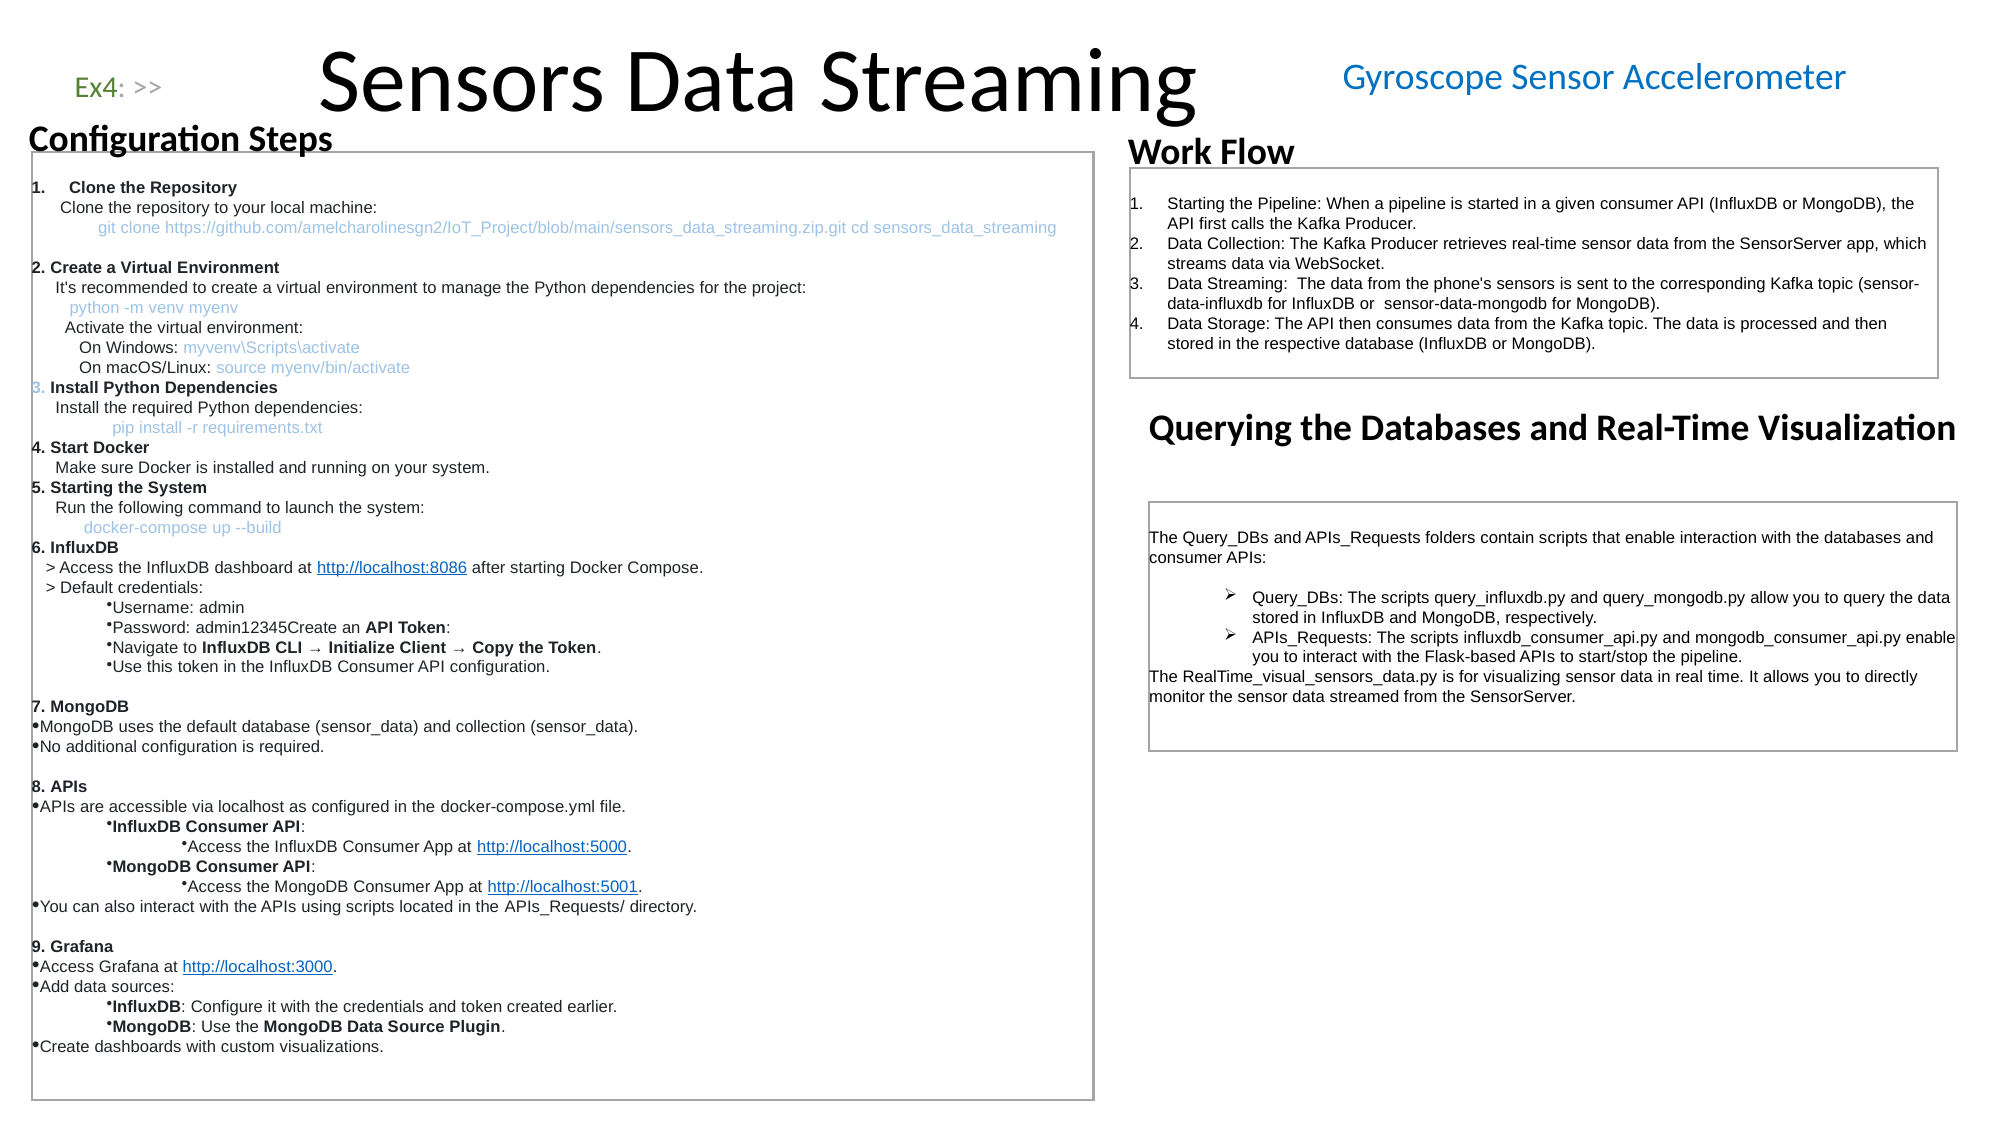

Sensors Data Streaming
Gyroscope Sensor Accelerometer
# Ex4: >>
Configuration Steps
Work Flow
Clone the Repository
      Clone the repository to your local machine:
              git clone https://github.com/amelcharolinesgn2/IoT_Project/blob/main/sensors_data_streaming.zip.git cd sensors_data_streaming

2. Create a Virtual Environment
     It's recommended to create a virtual environment to manage the Python dependencies for the project:
        python -m venv myenv
       Activate the virtual environment:
          On Windows: myvenv\Scripts\activate
          On macOS/Linux: source myenv/bin/activate
3. Install Python Dependencies
     Install the required Python dependencies:
                 pip install -r requirements.txt
4. Start Docker
     Make sure Docker is installed and running on your system.
5. Starting the System
     Run the following command to launch the system:
           docker-compose up --build
6. InfluxDB
   > Access the InfluxDB dashboard at http://localhost:8086 after starting Docker Compose.
   > Default credentials:
Username: admin
Password: admin12345Create an API Token:
Navigate to InfluxDB CLI → Initialize Client → Copy the Token.
Use this token in the InfluxDB Consumer API configuration.

7. MongoDB
MongoDB uses the default database (sensor_data) and collection (sensor_data).
No additional configuration is required.

8. APIs
APIs are accessible via localhost as configured in the docker-compose.yml file.
InfluxDB Consumer API:
Access the InfluxDB Consumer App at http://localhost:5000.
MongoDB Consumer API:
Access the MongoDB Consumer App at http://localhost:5001.
You can also interact with the APIs using scripts located in the APIs_Requests/ directory.

9. Grafana
Access Grafana at http://localhost:3000.
Add data sources:
InfluxDB: Configure it with the credentials and token created earlier.
MongoDB: Use the MongoDB Data Source Plugin.
Create dashboards with custom visualizations.

Starting the Pipeline: When a pipeline is started in a given consumer API (InfluxDB or MongoDB), the API first calls the Kafka Producer.
Data Collection: The Kafka Producer retrieves real-time sensor data from the SensorServer app, which streams data via WebSocket.
Data Streaming:  The data from the phone's sensors is sent to the corresponding Kafka topic (sensor-data-influxdb for InfluxDB or  sensor-data-mongodb for MongoDB).
Data Storage: The API then consumes data from the Kafka topic. The data is processed and then stored in the respective database (InfluxDB or MongoDB).
Querying the Databases and Real-Time Visualization
The Query_DBs and APIs_Requests folders contain scripts that enable interaction with the databases and consumer APIs:

Query_DBs: The scripts query_influxdb.py and query_mongodb.py allow you to query the data stored in InfluxDB and MongoDB, respectively.
APIs_Requests: The scripts influxdb_consumer_api.py and mongodb_consumer_api.py enable you to interact with the Flask-based APIs to start/stop the pipeline.
The RealTime_visual_sensors_data.py is for visualizing sensor data in real time. It allows you to directly monitor the sensor data streamed from the SensorServer.